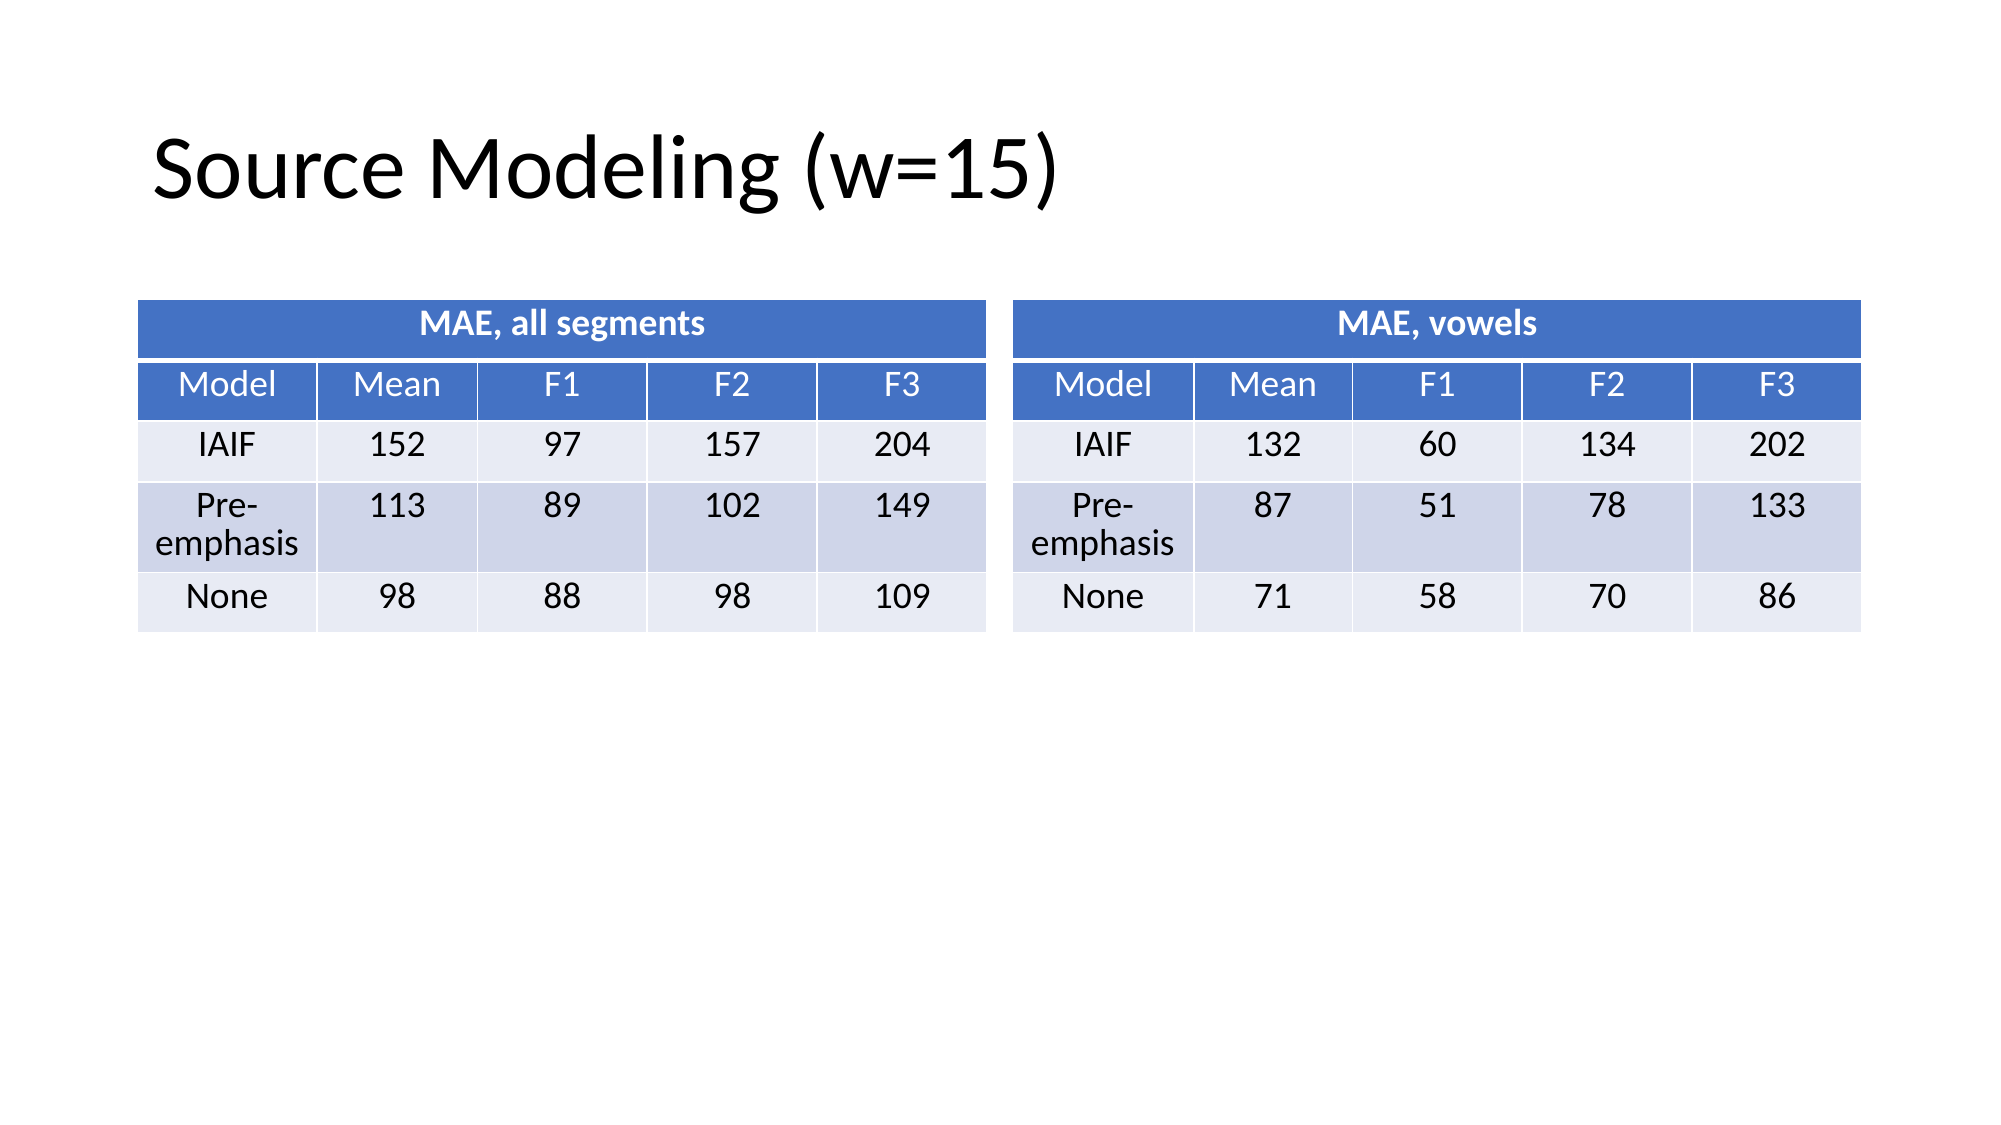

# Source Modeling (w=15)
| MAE, all segments |  |  |  |  |
| --- | --- | --- | --- | --- |
| Model | Mean | F1 | F2 | F3 |
| IAIF | 152 | 97 | 157 | 204 |
| Pre-emphasis | 113 | 89 | 102 | 149 |
| None | 98 | 88 | 98 | 109 |
| MAE, vowels |  |  |  |  |
| --- | --- | --- | --- | --- |
| Model | Mean | F1 | F2 | F3 |
| IAIF | 132 | 60 | 134 | 202 |
| Pre-emphasis | 87 | 51 | 78 | 133 |
| None | 71 | 58 | 70 | 86 |